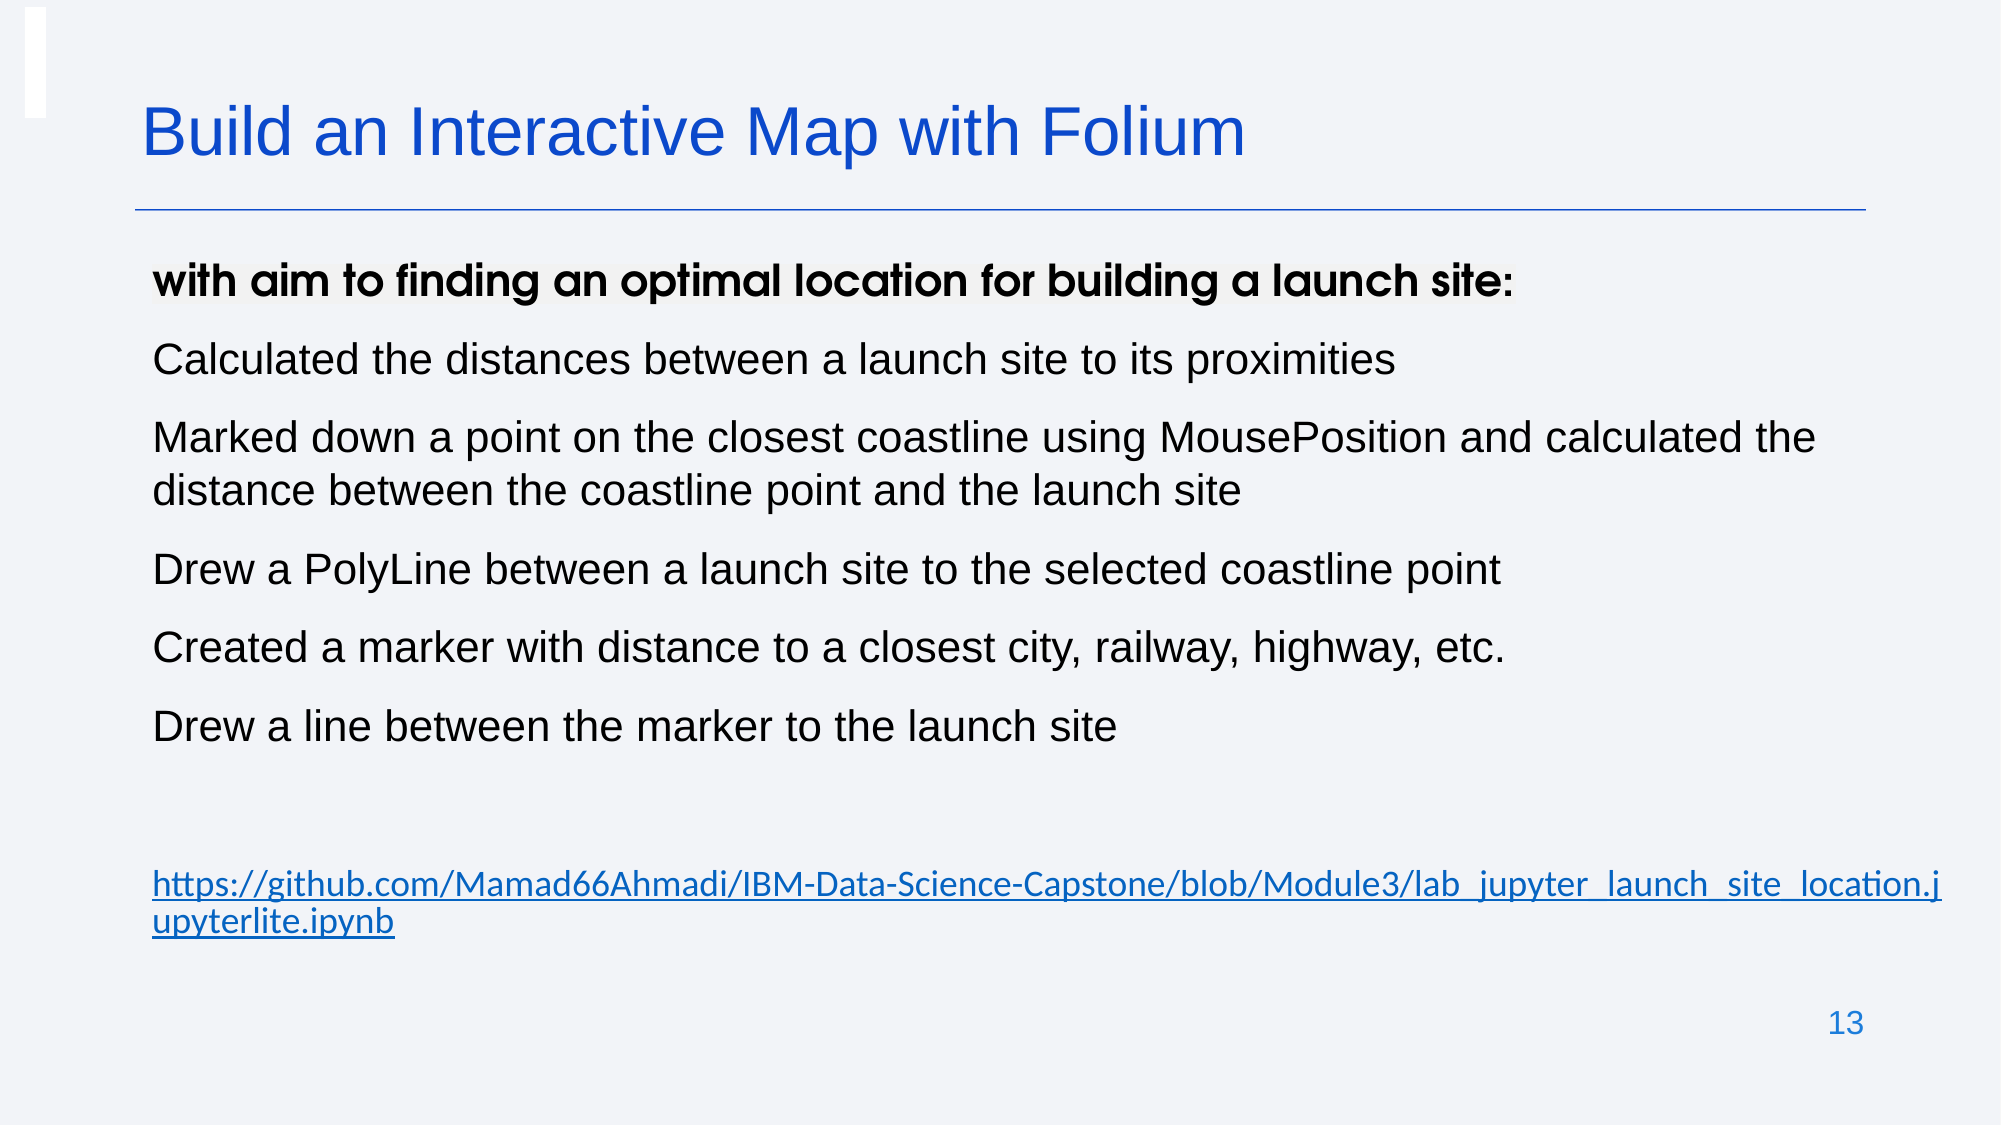

Build an Interactive Map with Folium
with aim to finding an optimal location for building a launch site:
Calculated the distances between a launch site to its proximities
Marked down a point on the closest coastline using MousePosition and calculated the distance between the coastline point and the launch site
Drew a PolyLine between a launch site to the selected coastline point
Created a marker with distance to a closest city, railway, highway, etc.
Drew a line between the marker to the launch site

https://github.com/Mamad66Ahmadi/IBM-Data-Science-Capstone/blob/Module3/lab_jupyter_launch_site_location.jupyterlite.ipynb
13